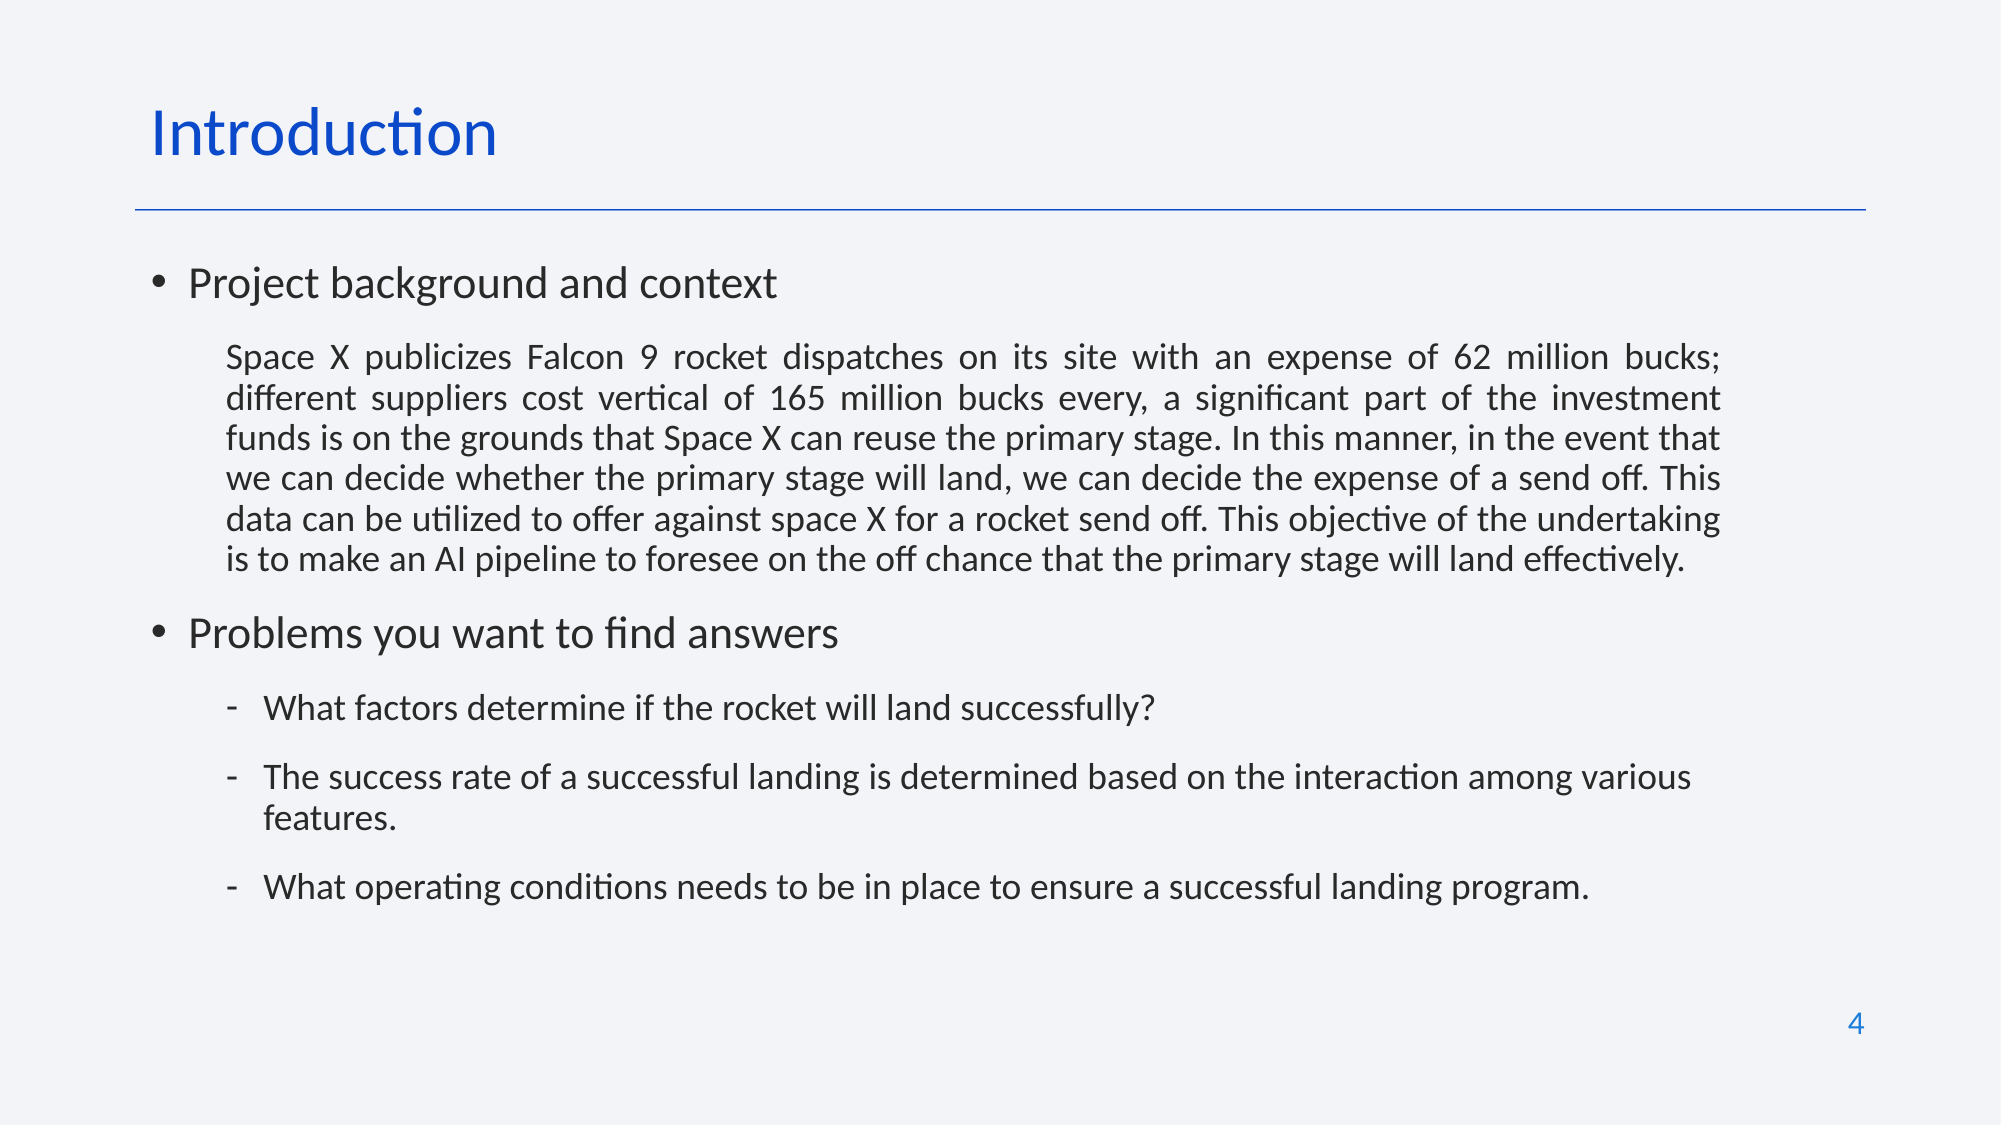

Introduction
Project background and context
Space X publicizes Falcon 9 rocket dispatches on its site with an expense of 62 million bucks; different suppliers cost vertical of 165 million bucks every, a significant part of the investment funds is on the grounds that Space X can reuse the primary stage. In this manner, in the event that we can decide whether the primary stage will land, we can decide the expense of a send off. This data can be utilized to offer against space X for a rocket send off. This objective of the undertaking is to make an AI pipeline to foresee on the off chance that the primary stage will land effectively.
Problems you want to find answers
What factors determine if the rocket will land successfully?
The success rate of a successful landing is determined based on the interaction among various features.
What operating conditions needs to be in place to ensure a successful landing program.
4